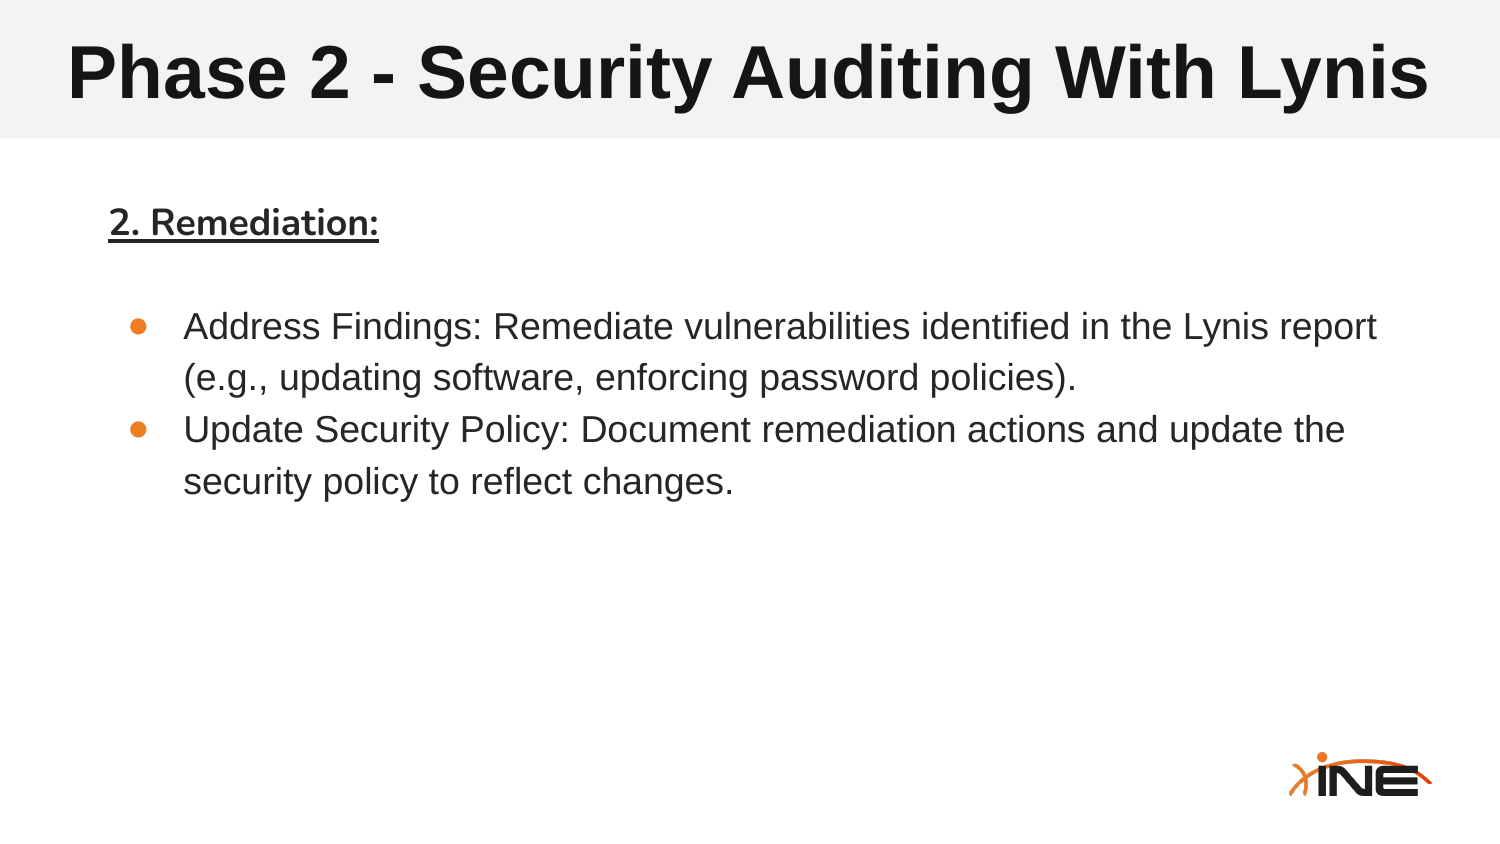

# Phase 2 - Security Auditing With Lynis
2. Remediation:

Address Findings: Remediate vulnerabilities identified in the Lynis report (e.g., updating software, enforcing password policies).
Update Security Policy: Document remediation actions and update the security policy to reflect changes.